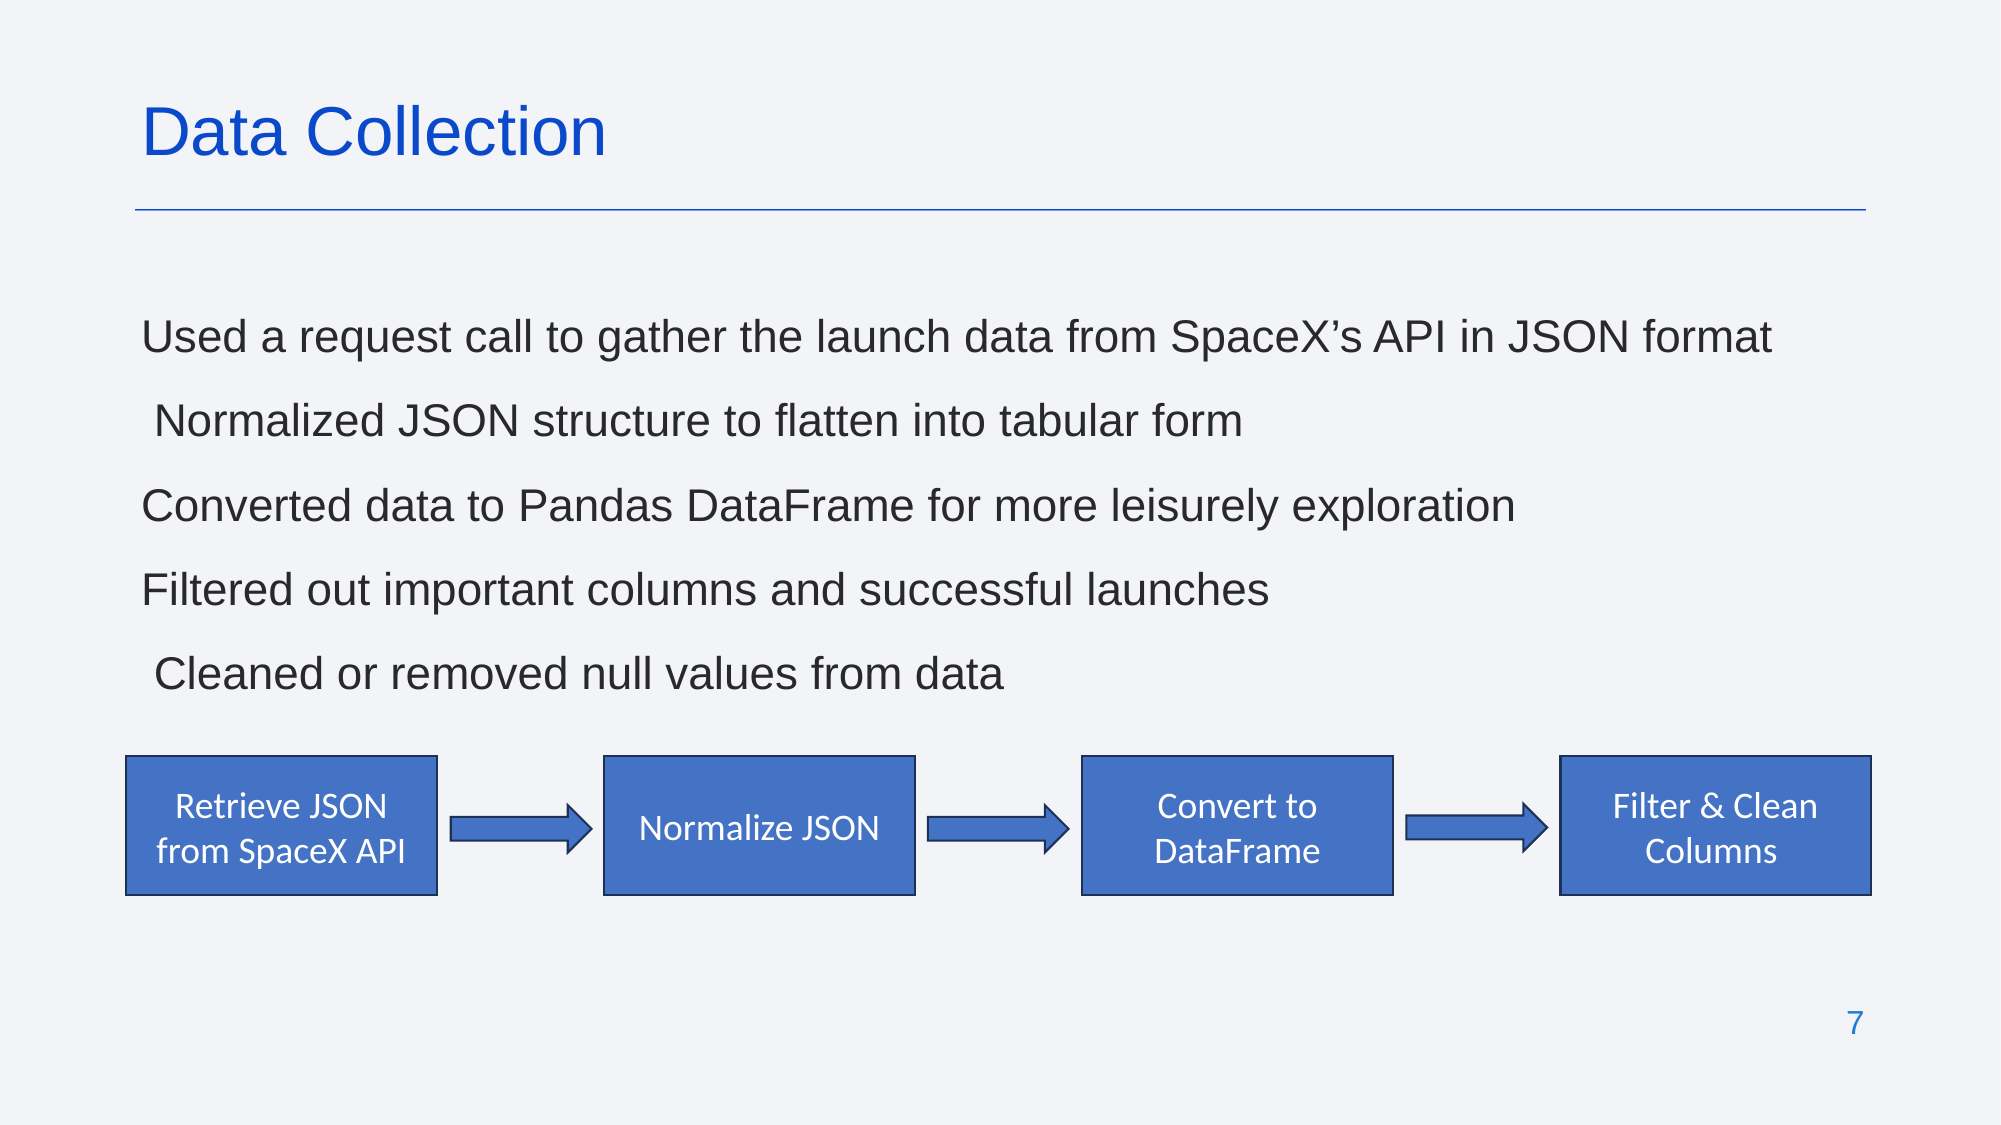

Data Collection
Used a request call to gather the launch data from SpaceX’s API in JSON format
 Normalized JSON structure to flatten into tabular form
Converted data to Pandas DataFrame for more leisurely exploration
Filtered out important columns and successful launches
 Cleaned or removed null values from data
Retrieve JSON from SpaceX API
Normalize JSON
Convert to DataFrame
Filter & Clean Columns

7